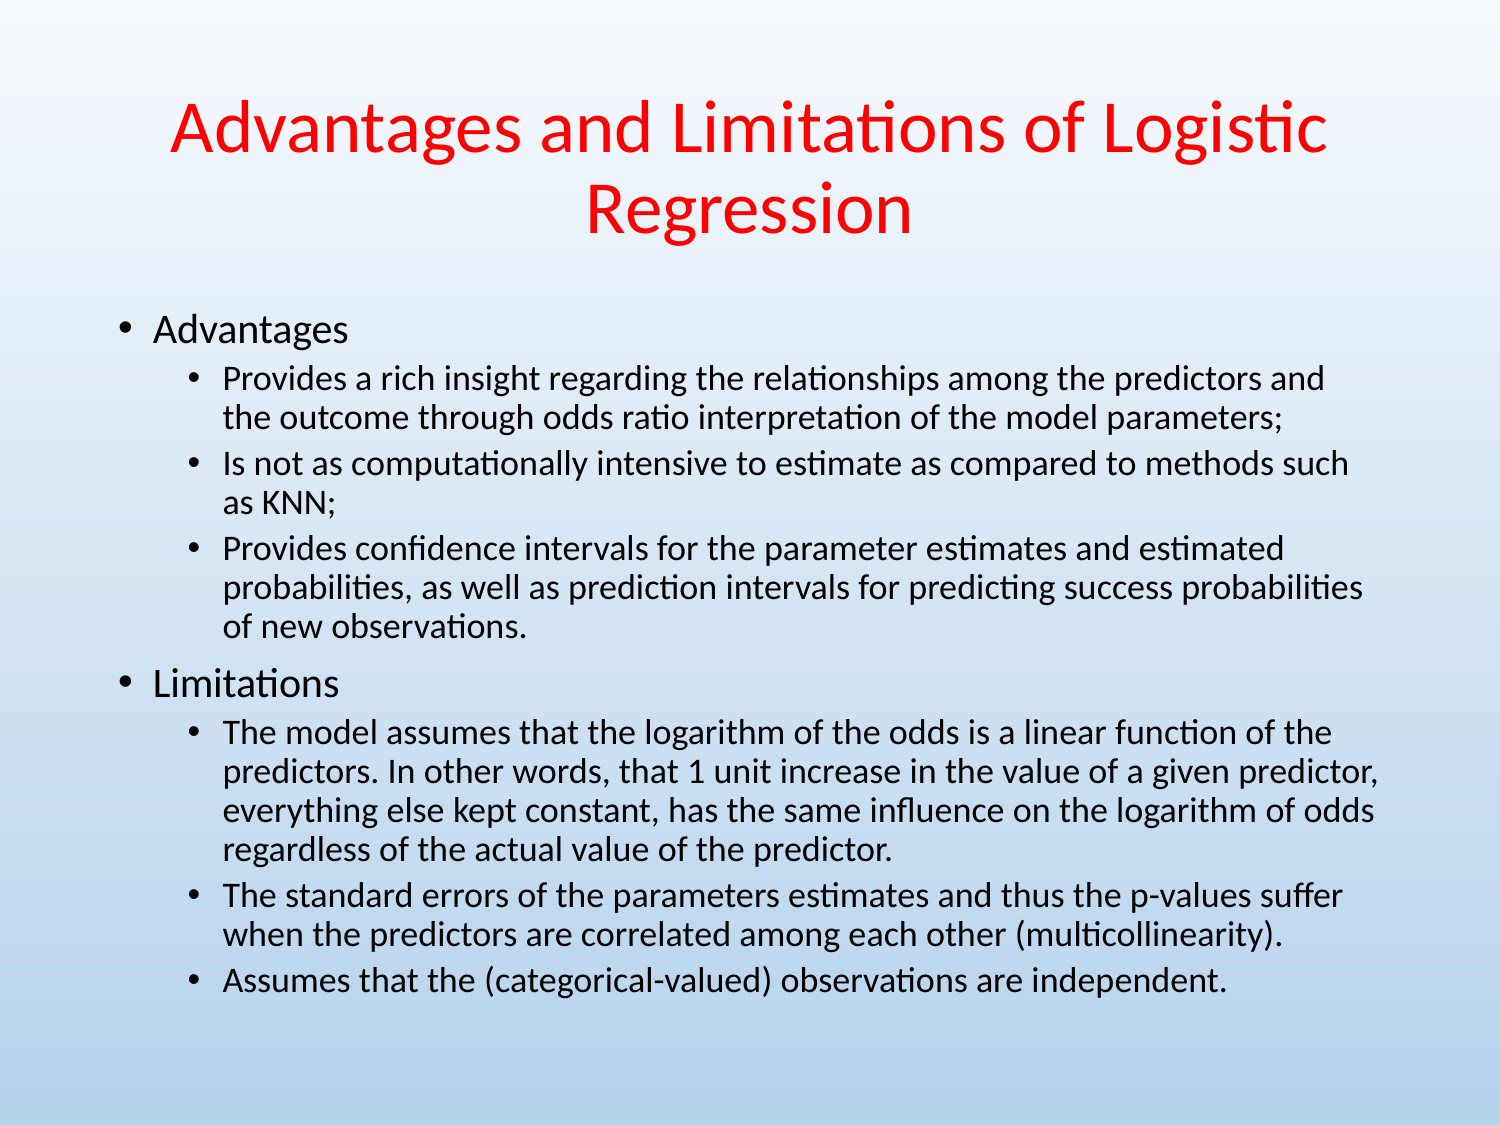

# Advantages and Limitations of Logistic Regression
Advantages
Provides a rich insight regarding the relationships among the predictors and the outcome through odds ratio interpretation of the model parameters;
Is not as computationally intensive to estimate as compared to methods such as KNN;
Provides confidence intervals for the parameter estimates and estimated probabilities, as well as prediction intervals for predicting success probabilities of new observations.
Limitations
The model assumes that the logarithm of the odds is a linear function of the predictors. In other words, that 1 unit increase in the value of a given predictor, everything else kept constant, has the same influence on the logarithm of odds regardless of the actual value of the predictor.
The standard errors of the parameters estimates and thus the p-values suffer when the predictors are correlated among each other (multicollinearity).
Assumes that the (categorical-valued) observations are independent.